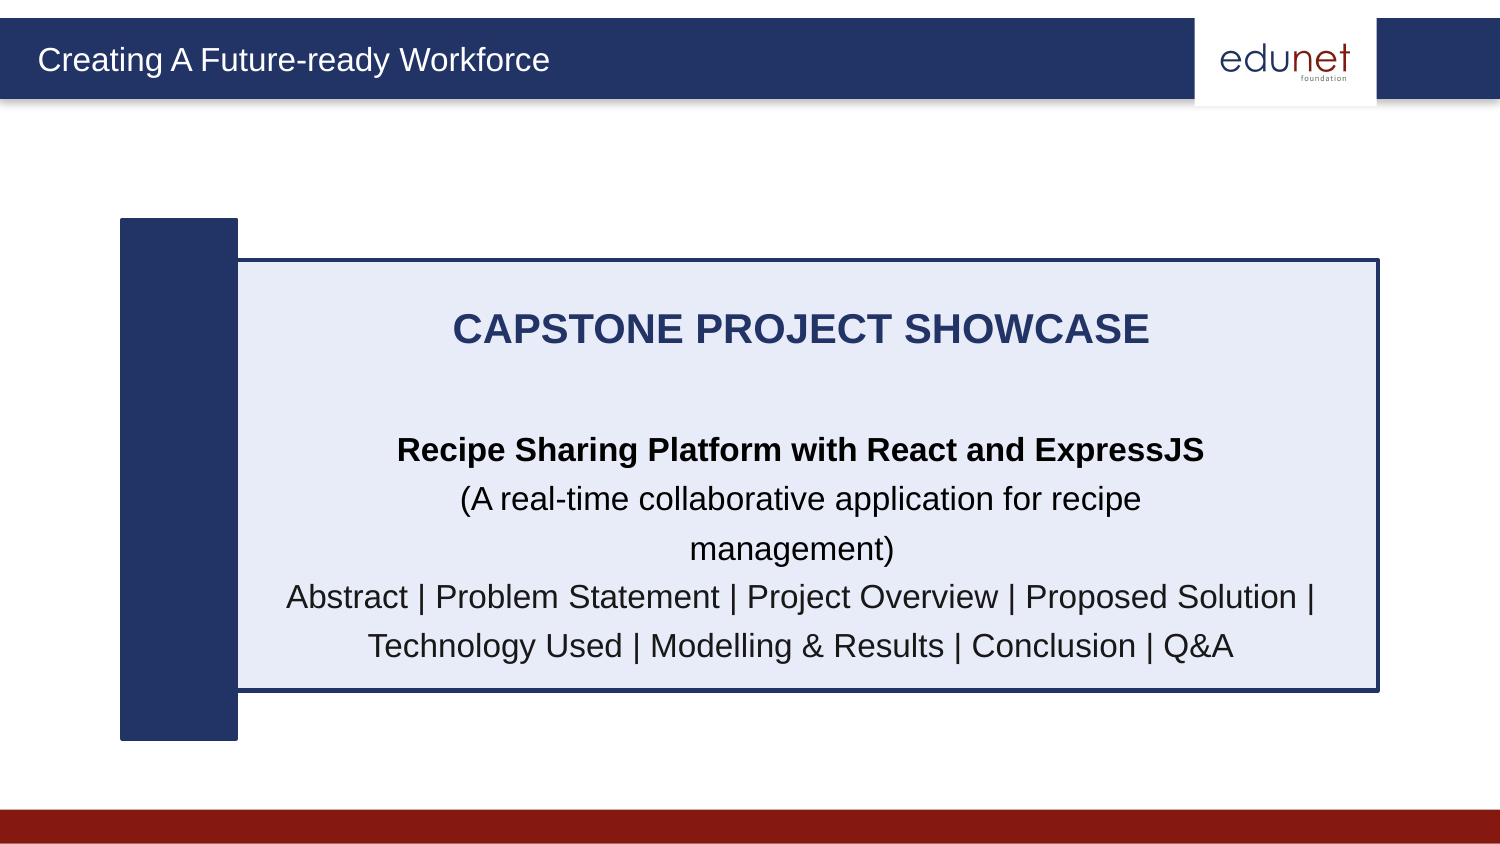

CAPSTONE PROJECT SHOWCASE
Recipe Sharing Platform with React and ExpressJS
(A real-time collaborative application for recipe management)
Abstract | Problem Statement | Project Overview | Proposed Solution | Technology Used | Modelling & Results | Conclusion | Q&A